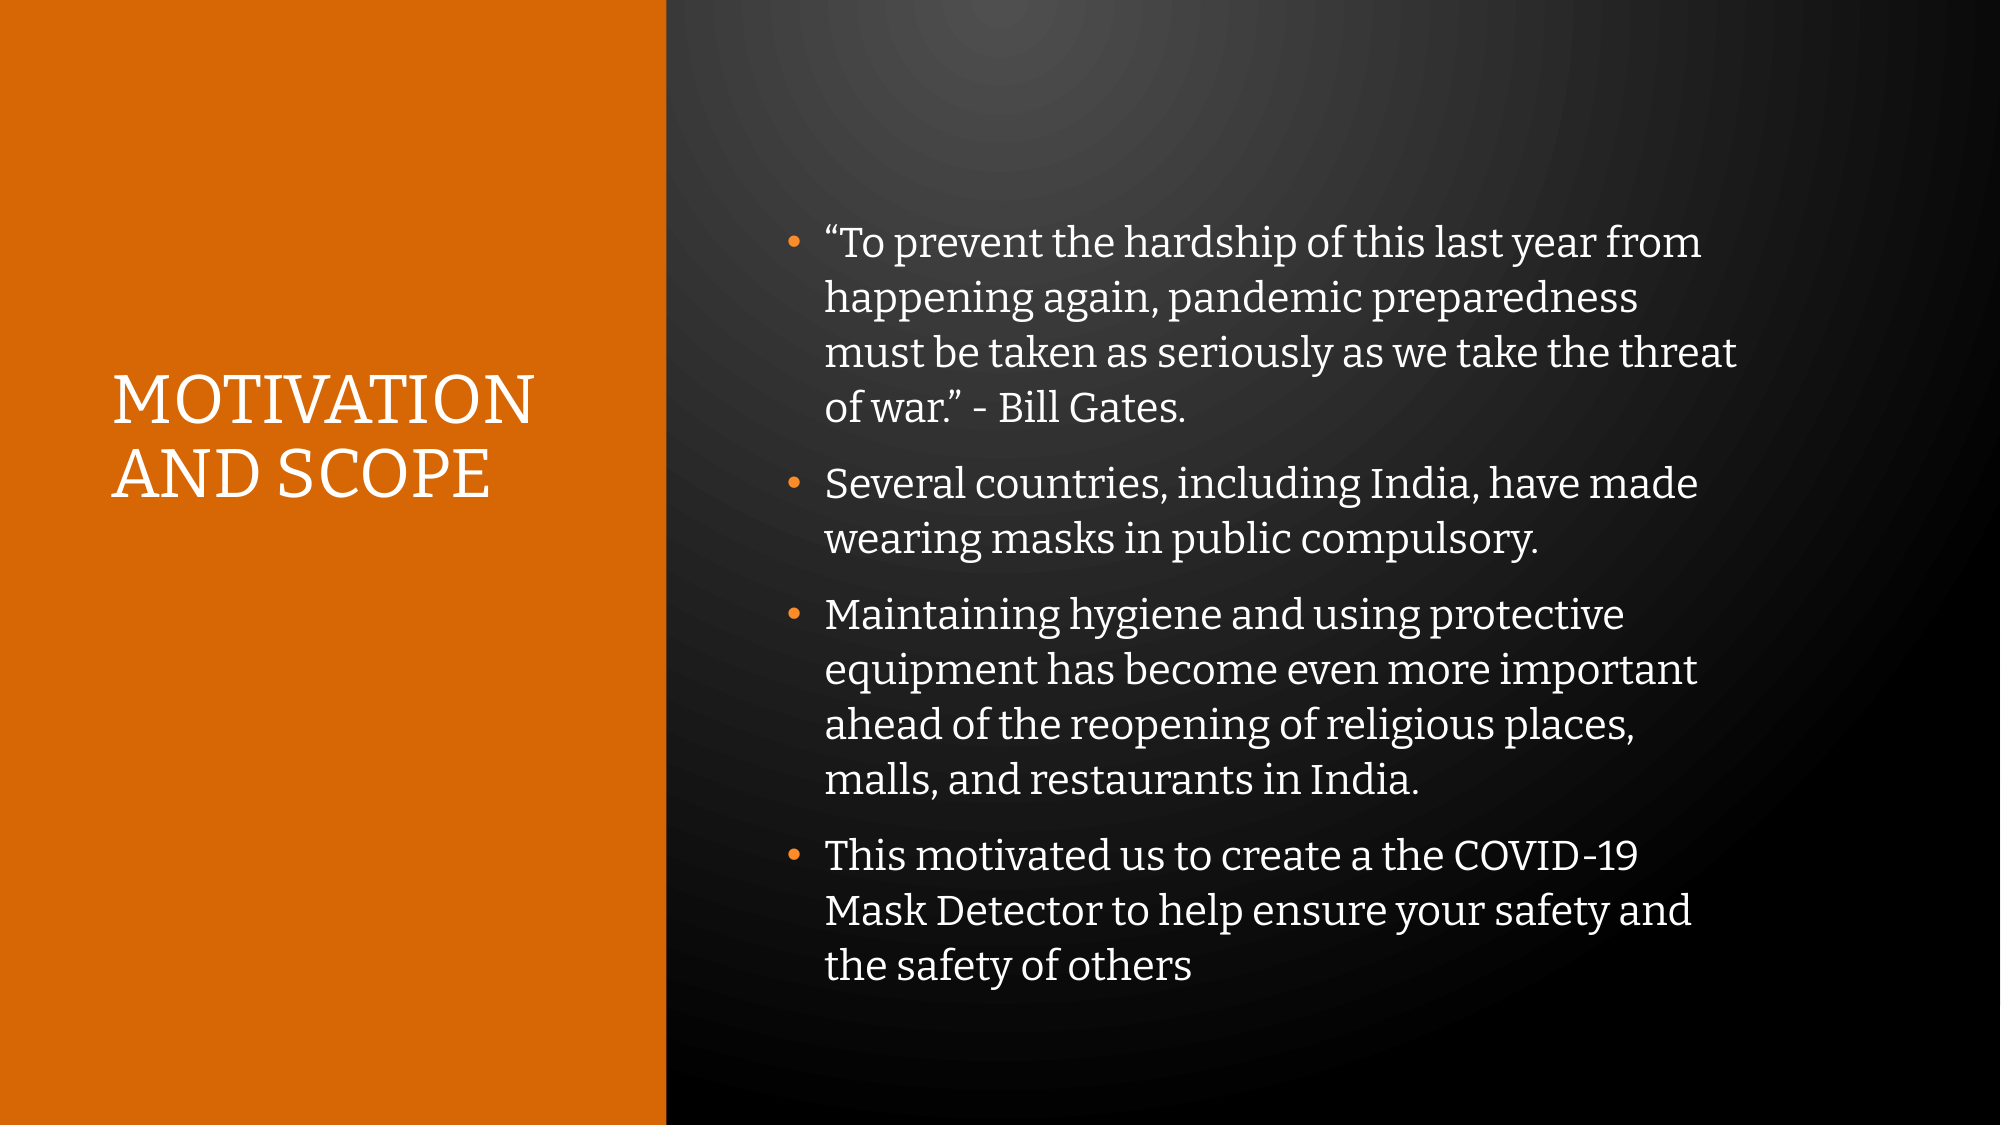

“To prevent the hardship of this last year from happening again, pandemic preparedness must be taken as seriously as we take the threat of war.” - Bill Gates.
Several countries, including India, have made wearing masks in public compulsory.
Maintaining hygiene and using protective equipment has become even more important ahead of the reopening of religious places, malls, and restaurants in India.
This motivated us to create a the COVID-19 Mask Detector to help ensure your safety and the safety of others
# MOTIVATION AND SCOPE